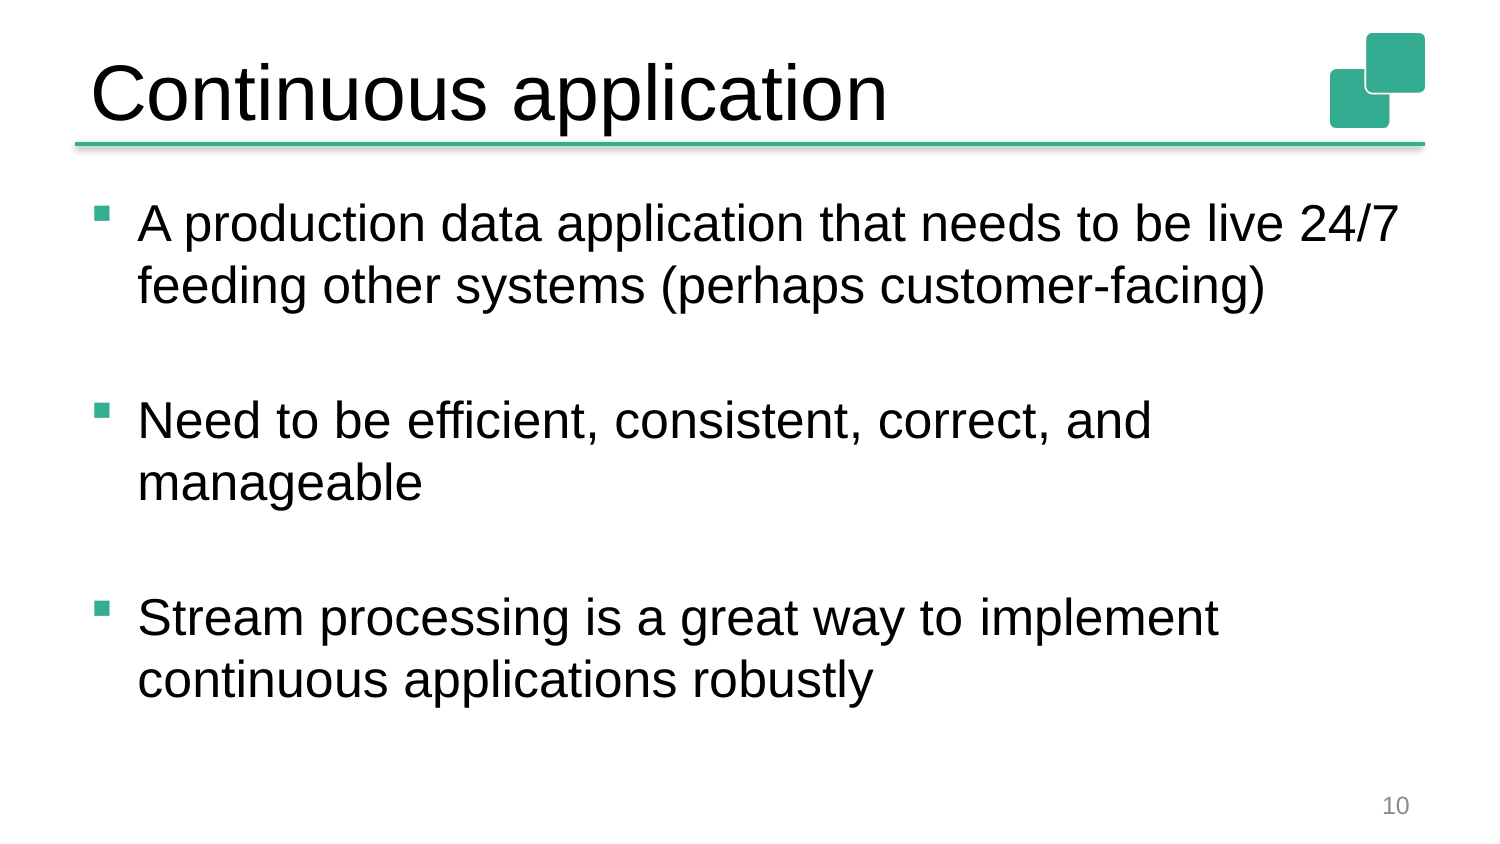

# Continuous application
A production data application that needs to be live 24/7 feeding other systems (perhaps customer-facing)

Need to be efficient, consistent, correct, and manageable

Stream processing is a great way to implement continuous applications robustly
10